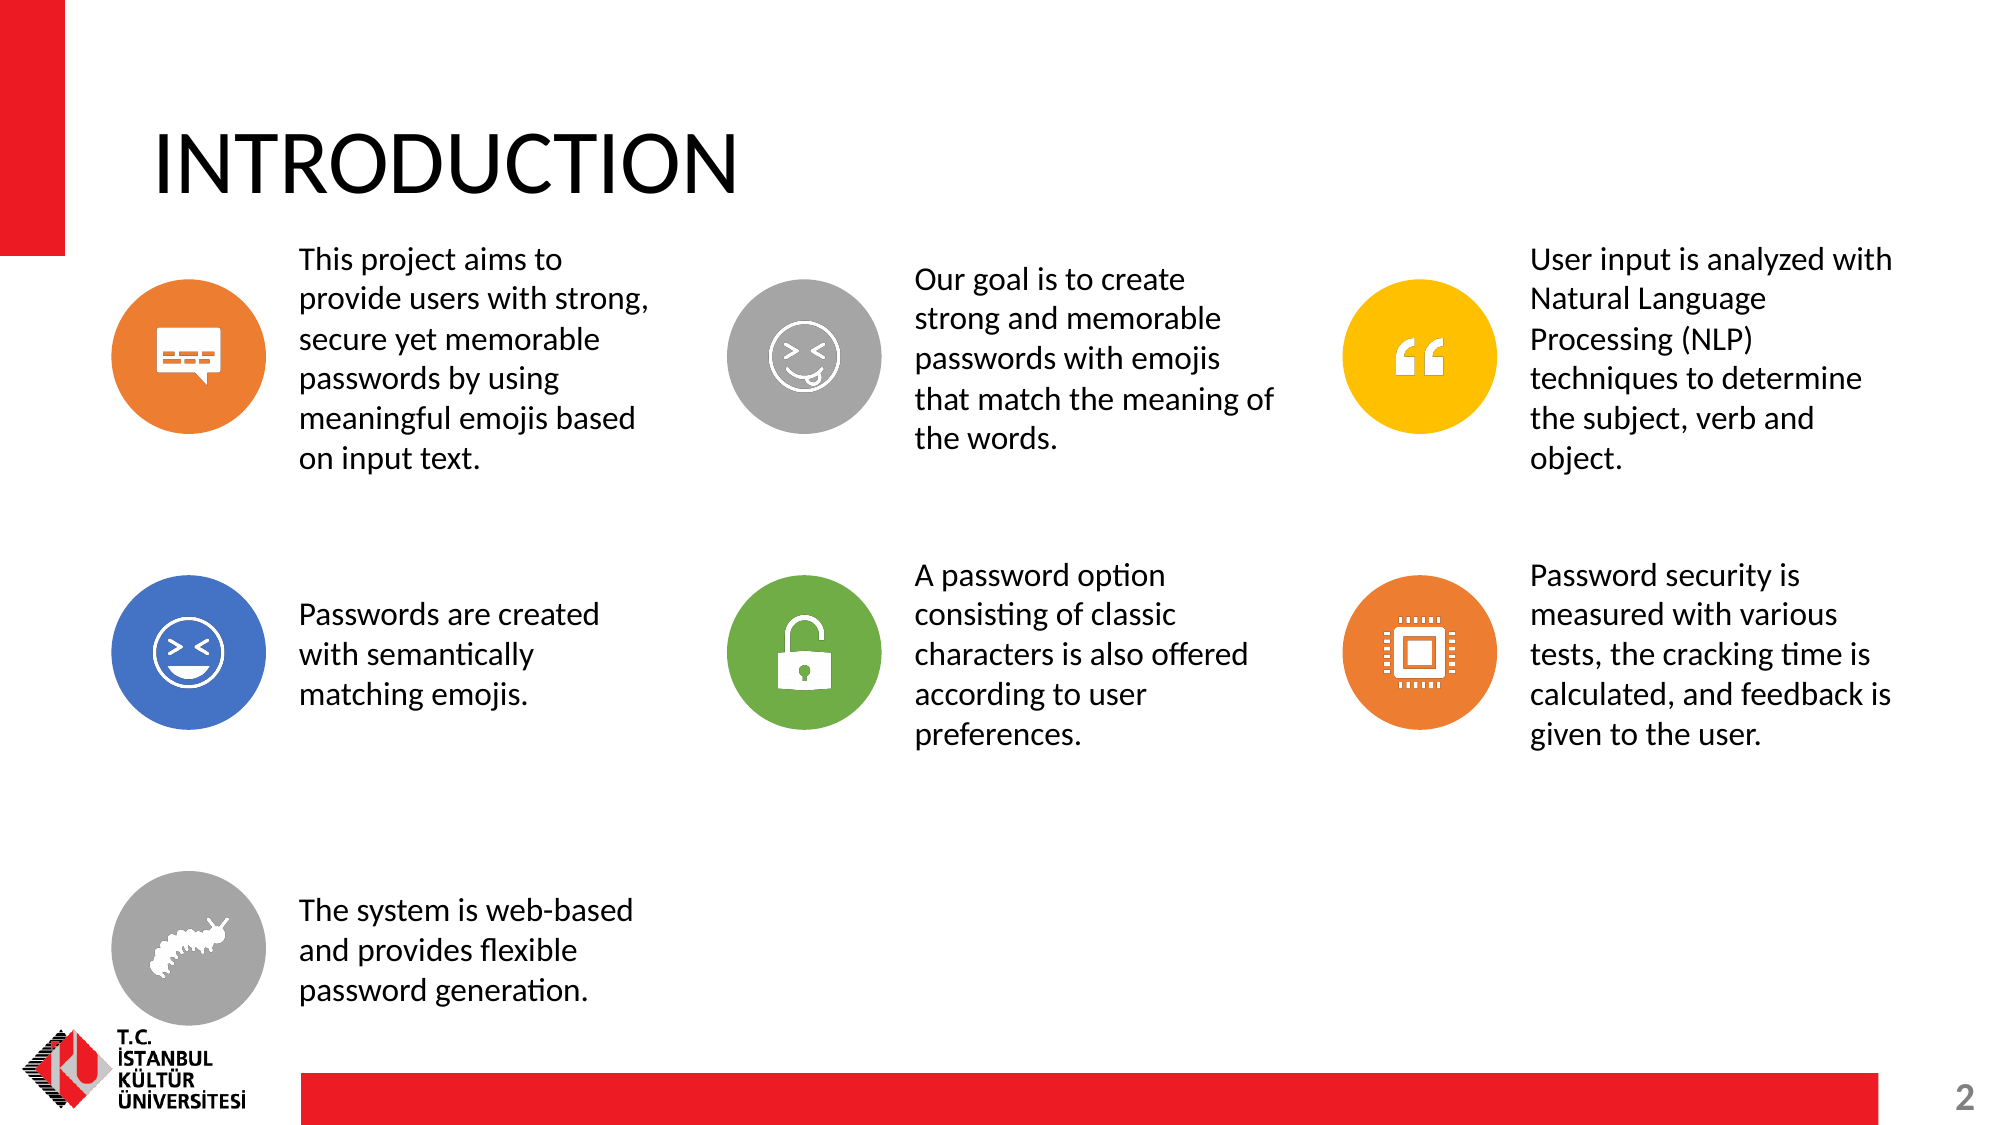

# INTRODUCTION
This project aims to provide users with strong, secure yet memorable passwords by using meaningful emojis based on input text.
Our goal is to create strong and memorable passwords with emojis that match the meaning of the words.
User input is analyzed with Natural Language Processing (NLP) techniques to determine the subject, verb and object.
Passwords are created with semantically matching emojis.
A password option consisting of classic characters is also offered according to user preferences.
Password security is measured with various tests, the cracking time is calculated, and feedback is given to the user.
The system is web-based and provides flexible password generation.
2